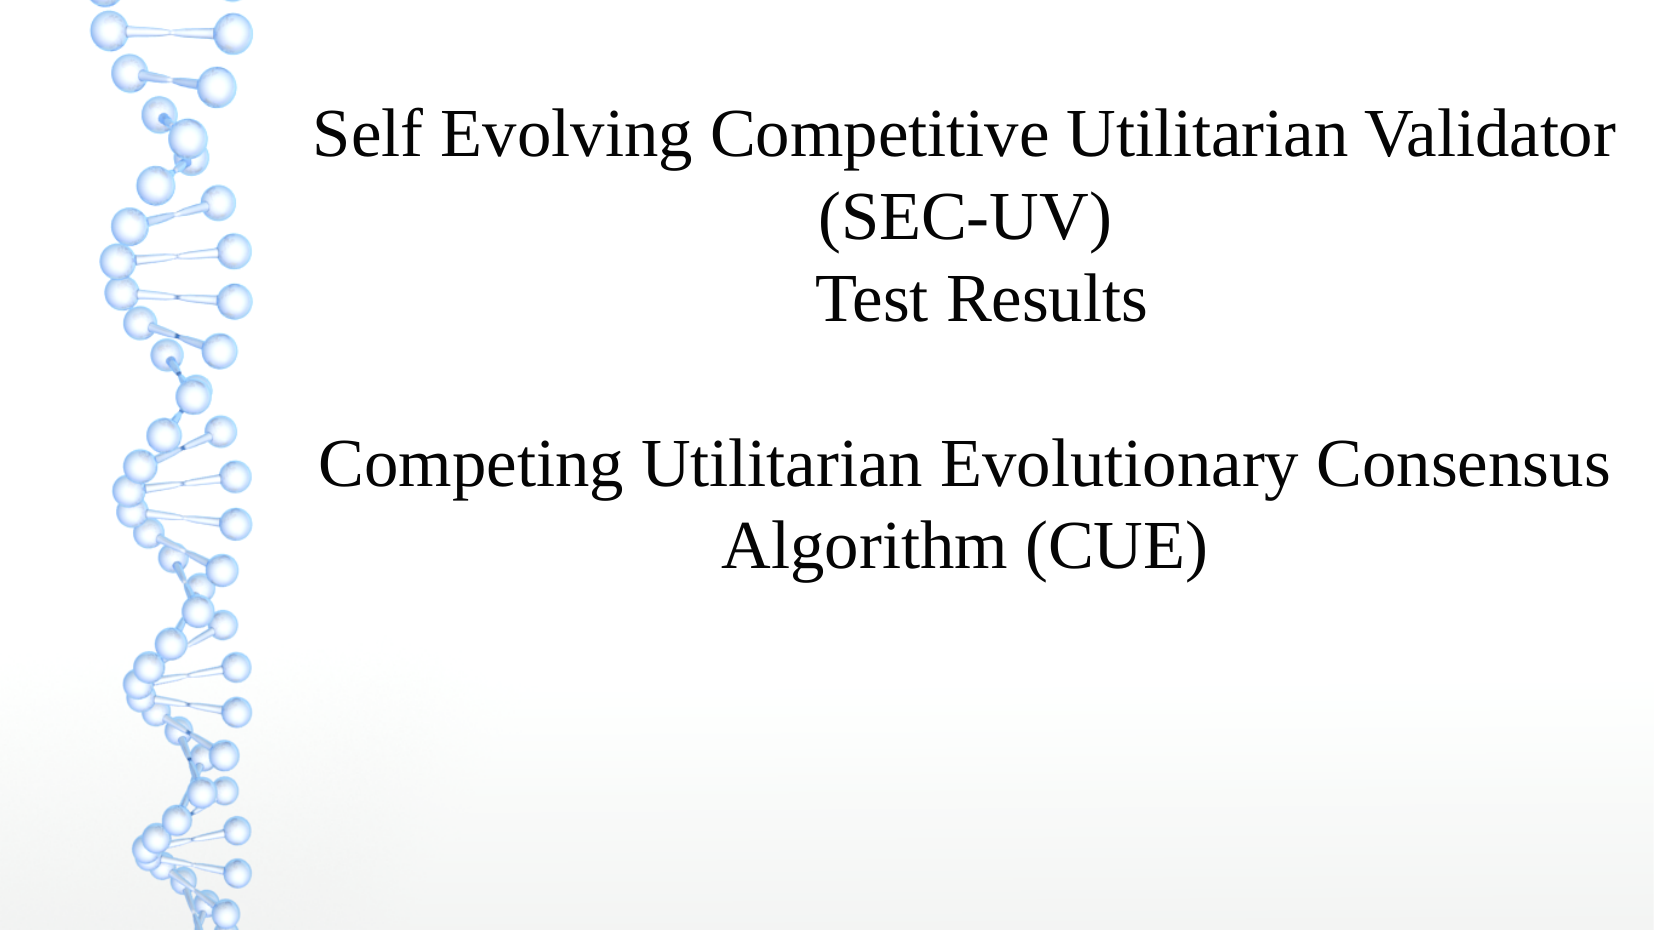

Self Evolving Competitive Utilitarian Validator (SEC-UV)
  Test Results

Competing Utilitarian Evolutionary Consensus Algorithm (CUE)